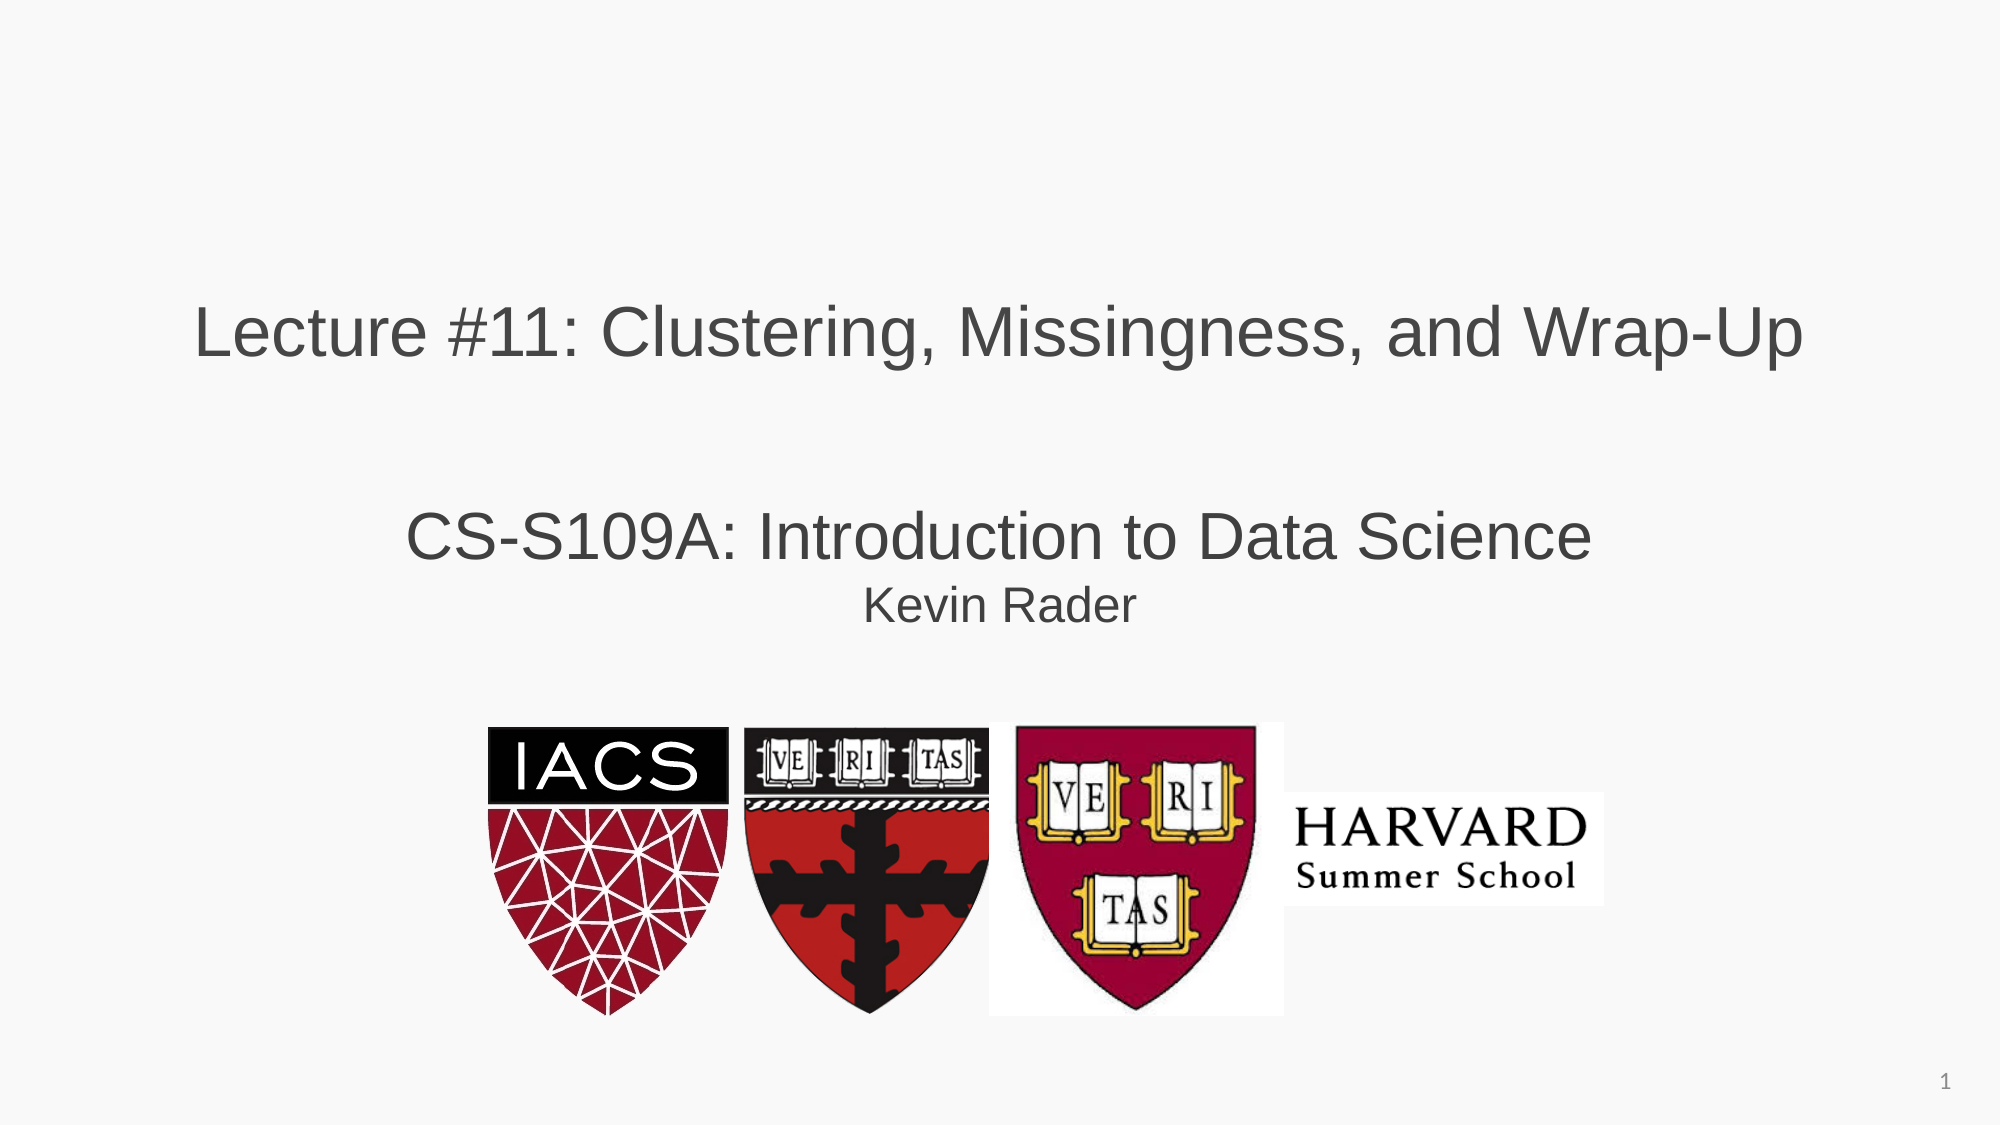

# Lecture #11: Clustering, Missingness, and Wrap-Up
1